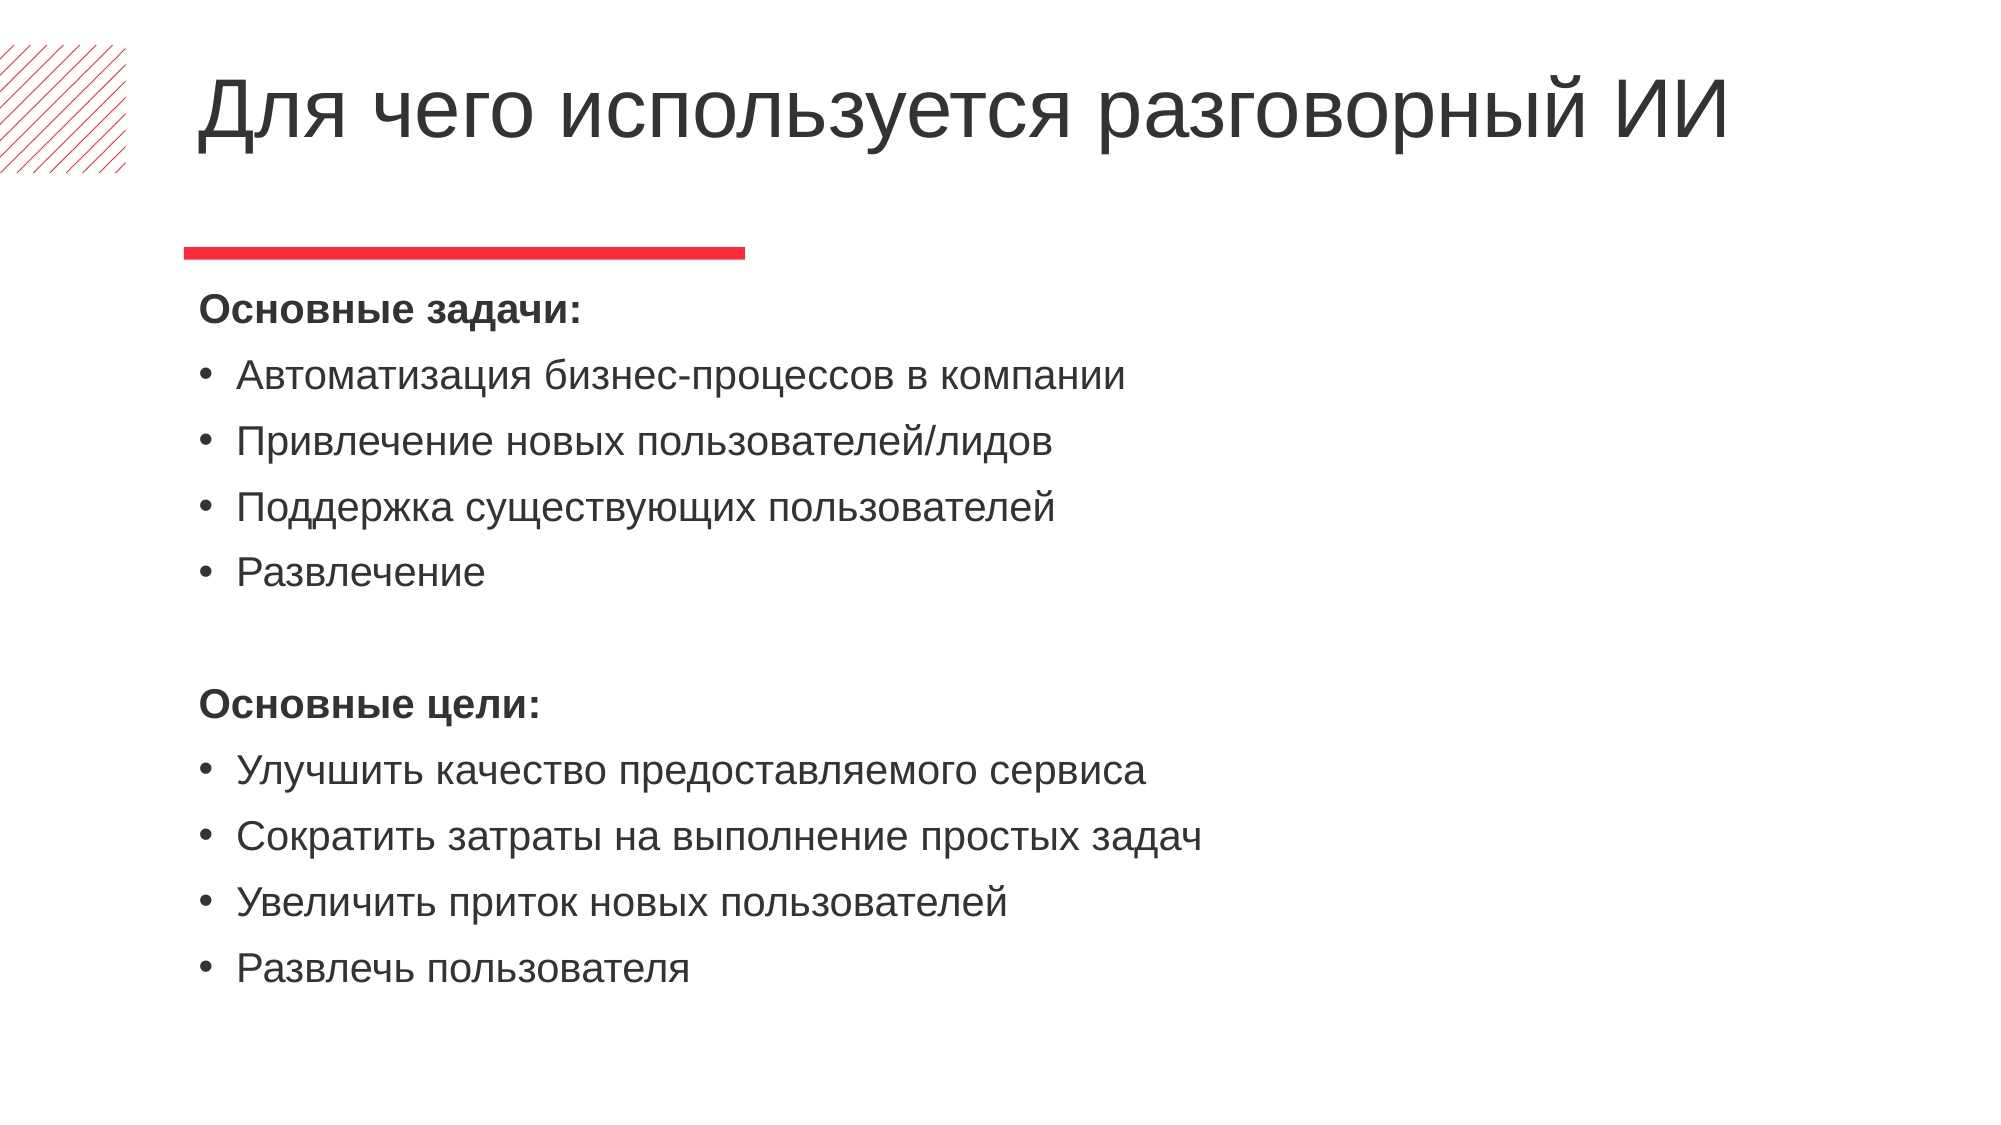

Для чего используется разговорный ИИ

Основные задачи:
Автоматизация бизнес-процессов в компании
Привлечение новых пользователей/лидов
Поддержка существующих пользователей
Развлечение

Основные цели:
Улучшить качество предоставляемого сервиса
Сократить затраты на выполнение простых задач
Увеличить приток новых пользователей
Развлечь пользователя